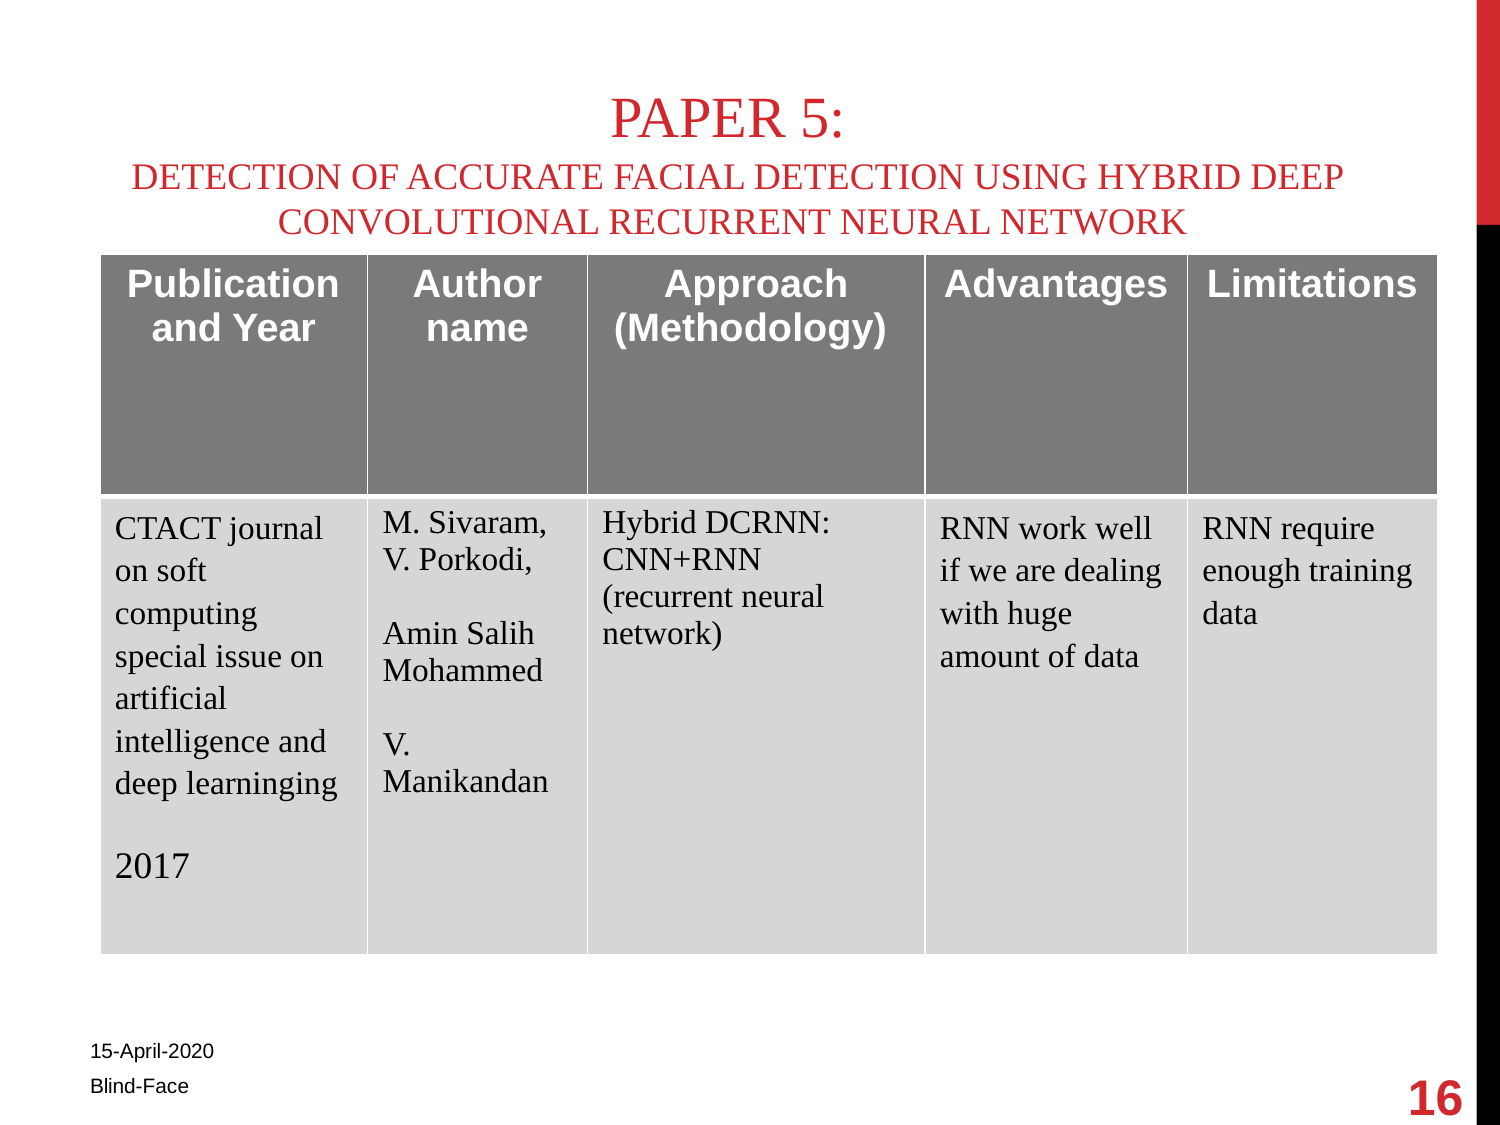

# PAPER 5:
DETECTION OF ACCURATE FACIAL DETECTION USING HYBRID DEEP CONVOLUTIONAL RECURRENT NEURAL NETWORK
| Publication and Year | Author name | Approach (Methodology) | Advantages | Limitations |
| --- | --- | --- | --- | --- |
| CTACT journal on soft computing special issue on artificial intelligence and deep learninging 2017 | M. Sivaram, V. Porkodi, Amin Salih Mohammed V. Manikandan | Hybrid DCRNN: CNN+RNN (recurrent neural network) | RNN work well if we are dealing with huge amount of data | RNN require enough training data |
16
15-April-2020
Blind-Face